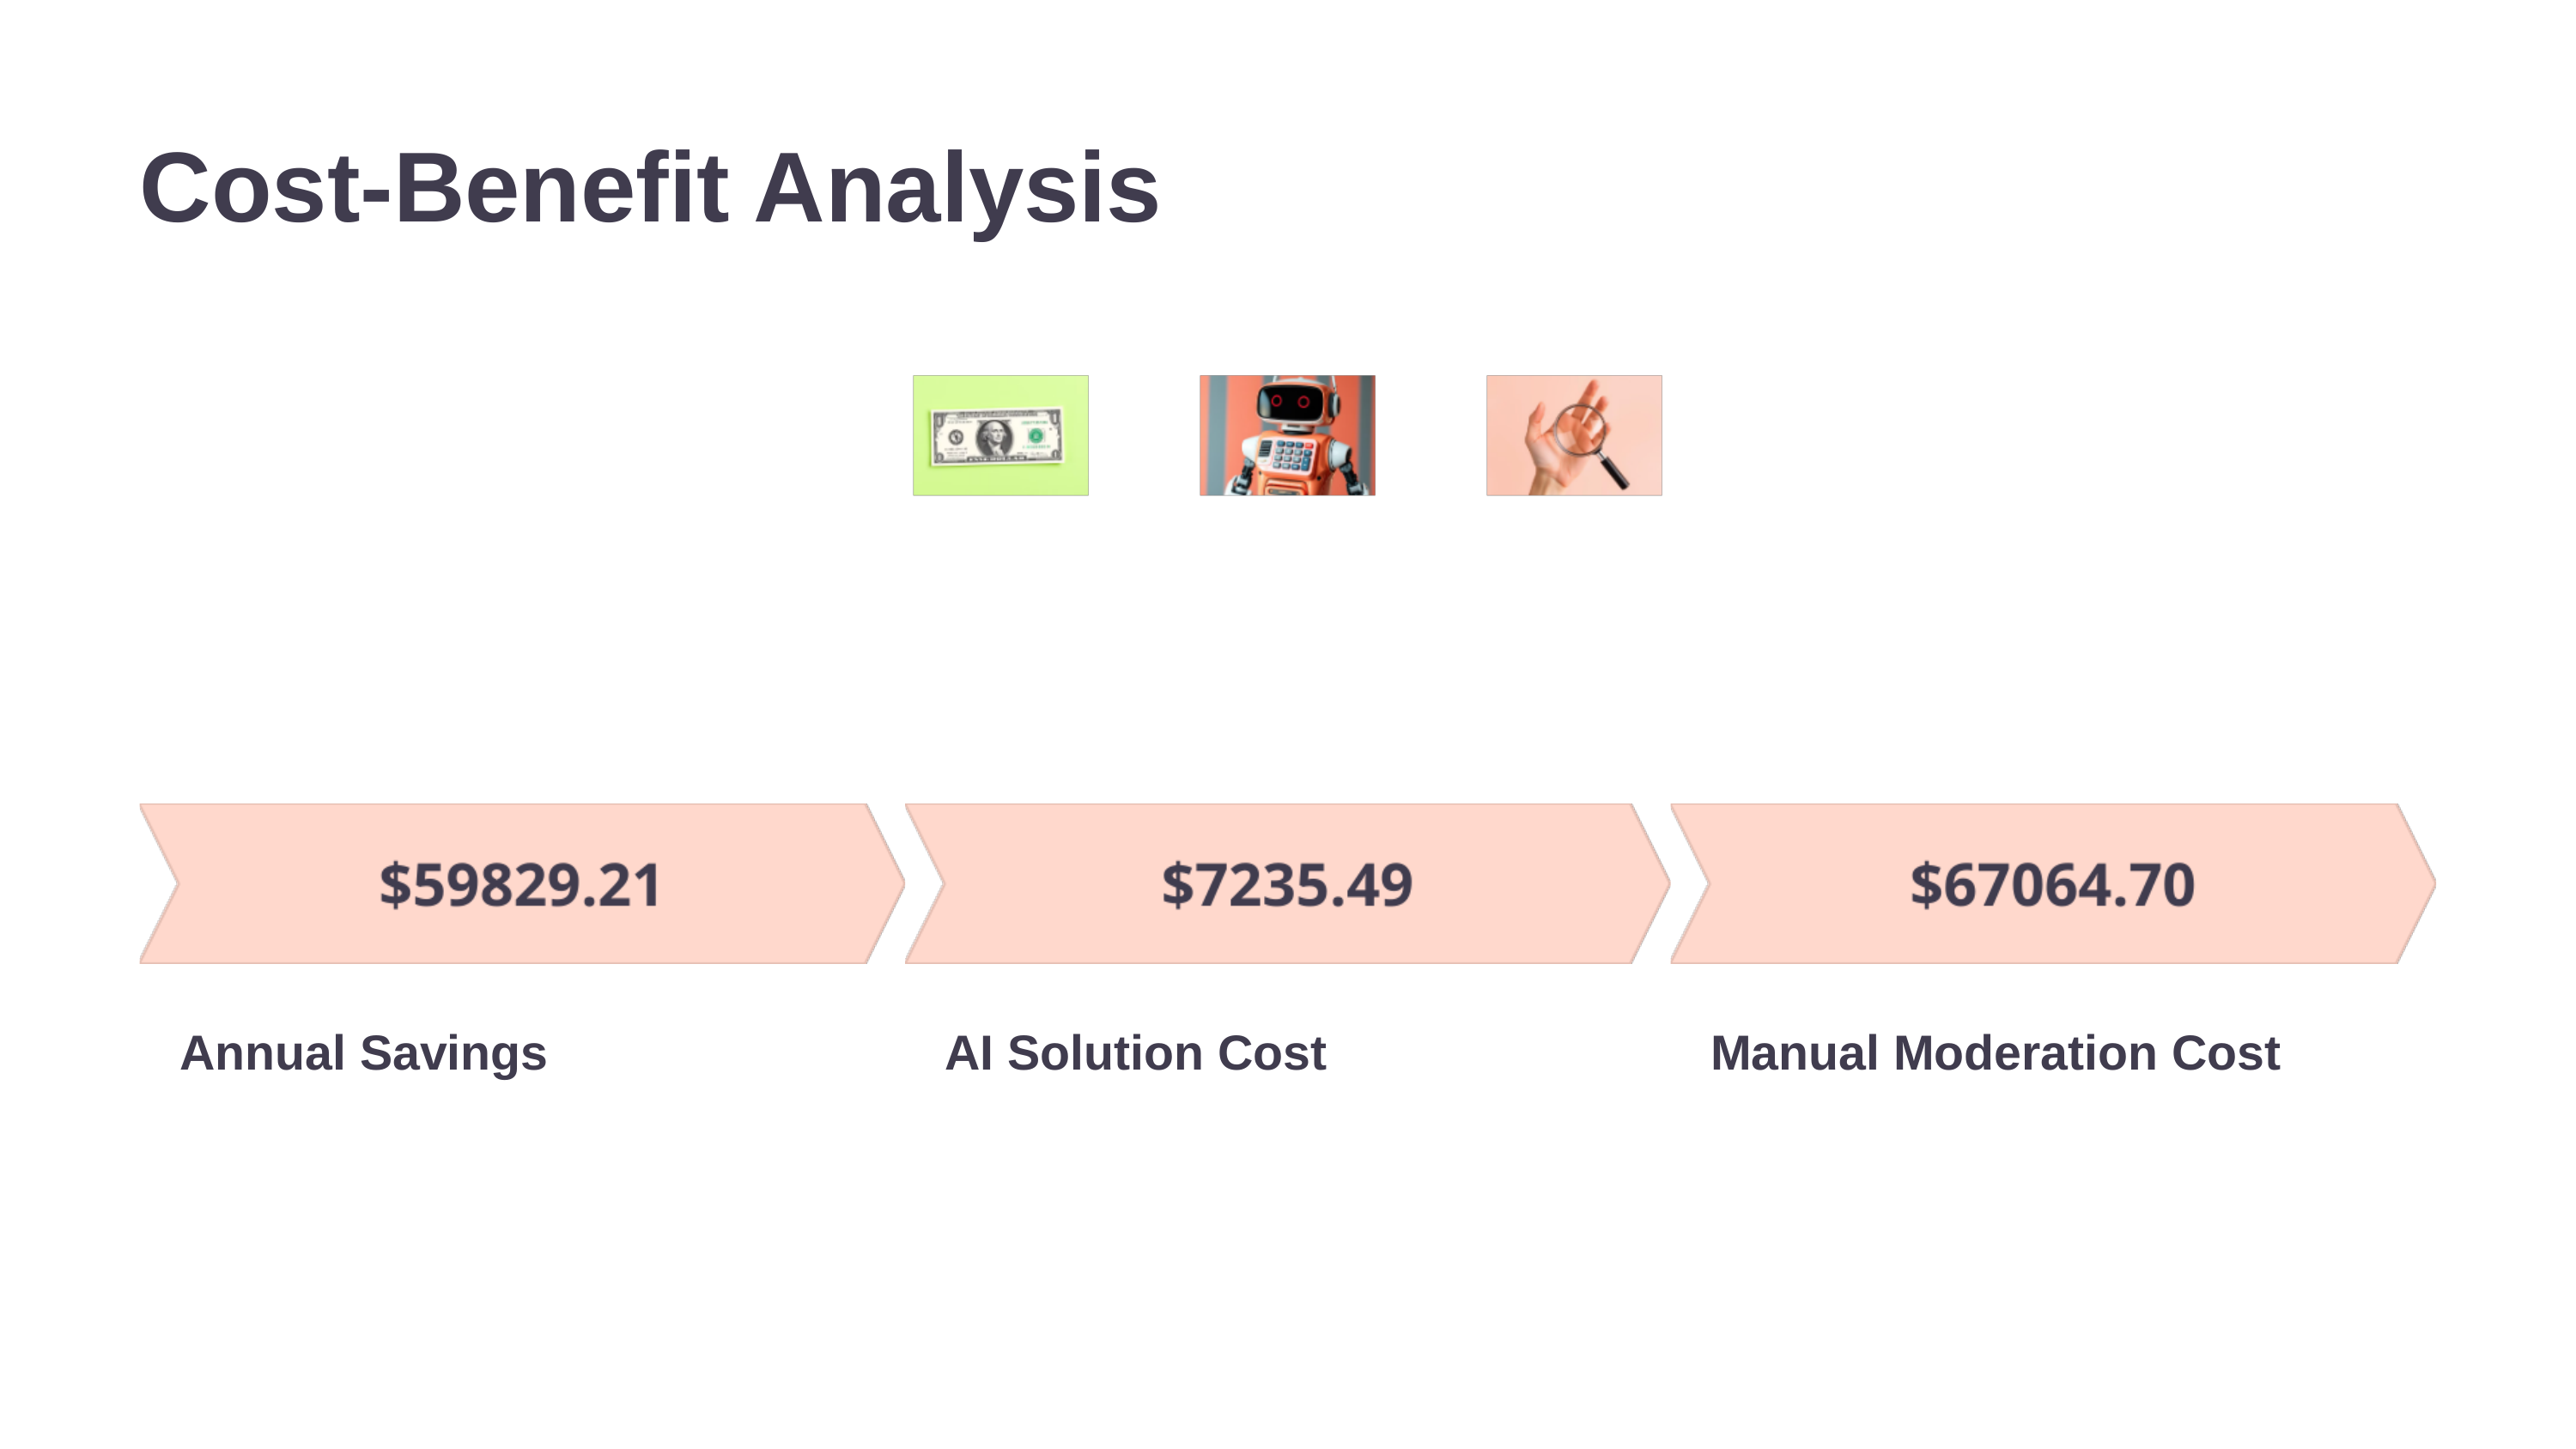

Cost-Benefit Analysis

Annual Savings
AI Solution Cost
Manual Moderation Cost